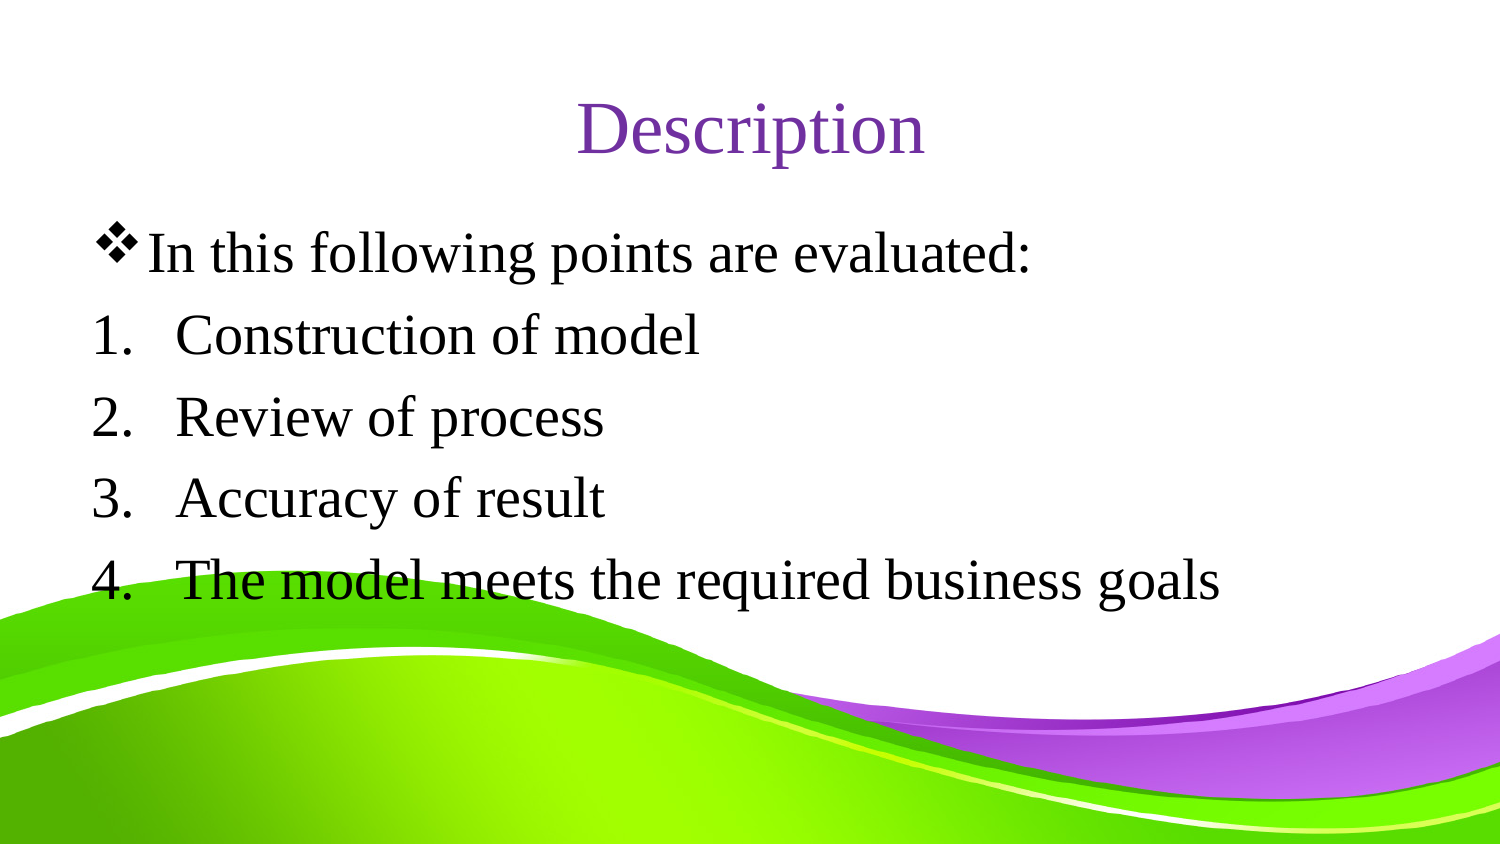

# Description
In this following points are evaluated:
Construction of model
Review of process
Accuracy of result
The model meets the required business goals